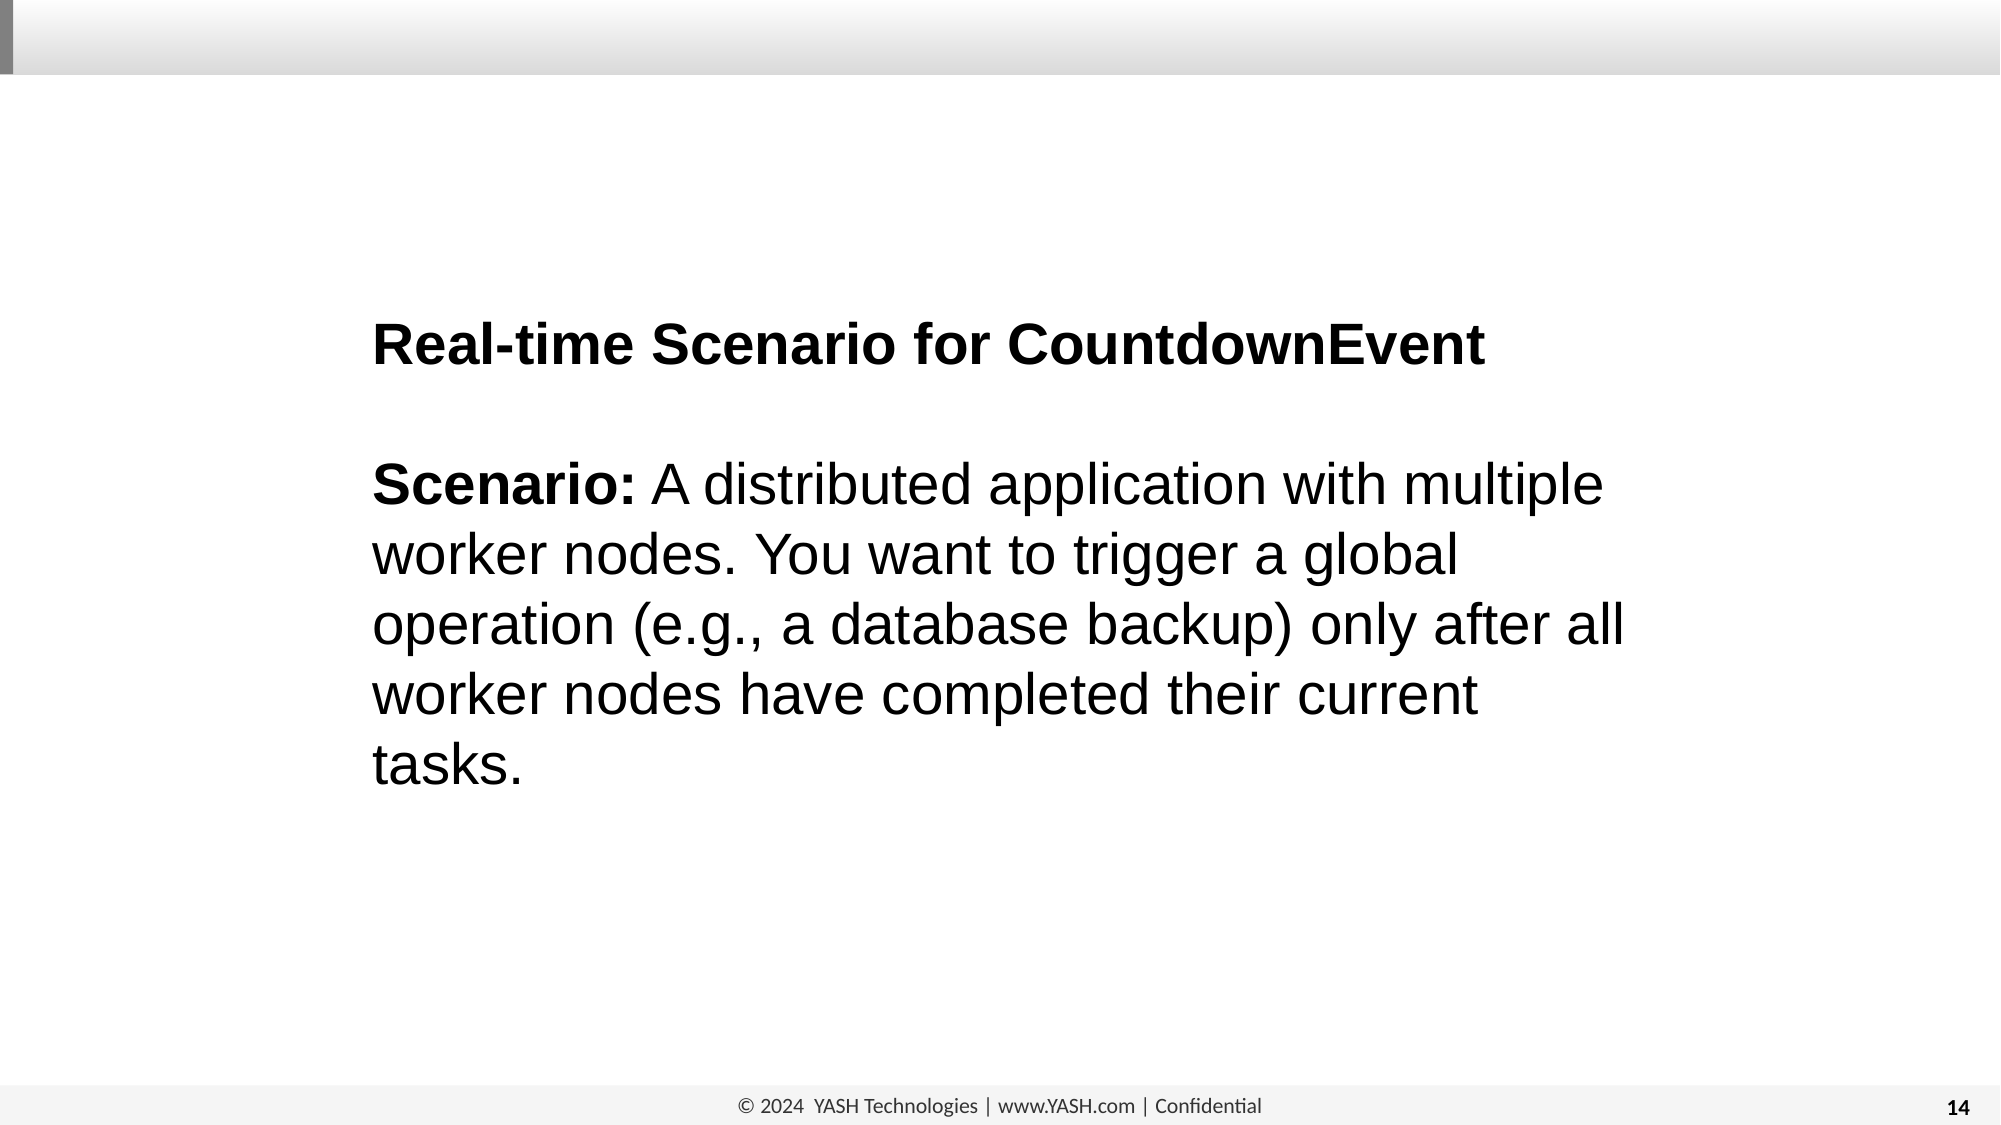

Real-time Scenario for CountdownEvent

Scenario: A distributed application with multiple worker nodes. You want to trigger a global operation (e.g., a database backup) only after all worker nodes have completed their current tasks.